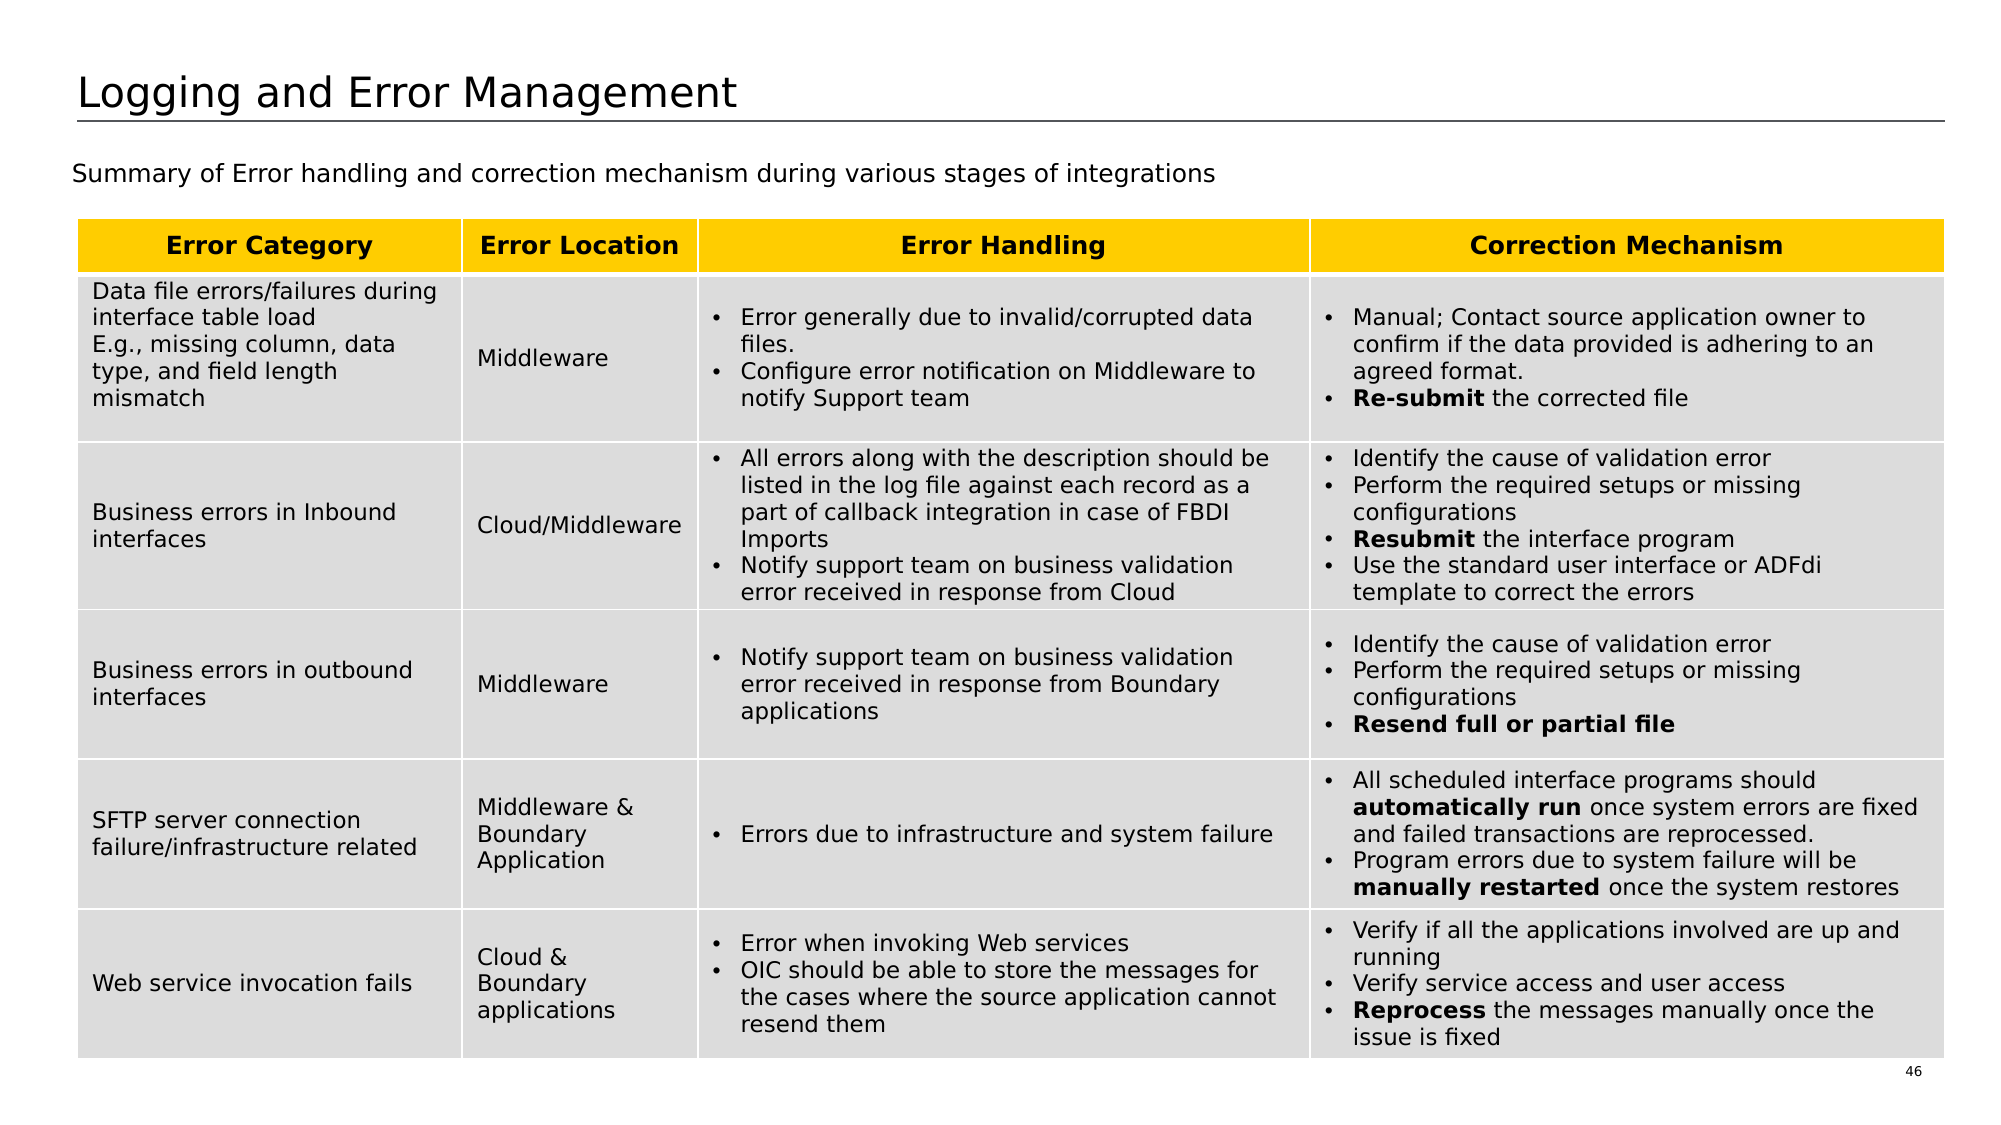

# Logging and Error Management
Summary of Error handling and correction mechanism during various stages of integrations
| Error Category | Error Location | Error Handling | Correction Mechanism |
| --- | --- | --- | --- |
| Data file errors/failures during interface table load E.g., missing column, data type, and field length mismatch | Middleware | Error generally due to invalid/corrupted data files. Configure error notification on Middleware to notify Support team | Manual; Contact source application owner to confirm if the data provided is adhering to an agreed format. Re-submit the corrected file |
| Business errors in Inbound interfaces | Cloud/Middleware | All errors along with the description should be listed in the log file against each record as a part of callback integration in case of FBDI Imports Notify support team on business validation error received in response from Cloud | Identify the cause of validation error Perform the required setups or missing configurations Resubmit the interface program Use the standard user interface or ADFdi template to correct the errors |
| Business errors in outbound interfaces | Middleware | Notify support team on business validation error received in response from Boundary applications | Identify the cause of validation error Perform the required setups or missing configurations Resend full or partial file |
| SFTP server connection failure/infrastructure related | Middleware & Boundary Application | Errors due to infrastructure and system failure | All scheduled interface programs should automatically run once system errors are fixed and failed transactions are reprocessed. Program errors due to system failure will be manually restarted once the system restores |
| Web service invocation fails | Cloud & Boundary applications | Error when invoking Web services OIC should be able to store the messages for the cases where the source application cannot resend them | Verify if all the applications involved are up and running Verify service access and user access Reprocess the messages manually once the issue is fixed |